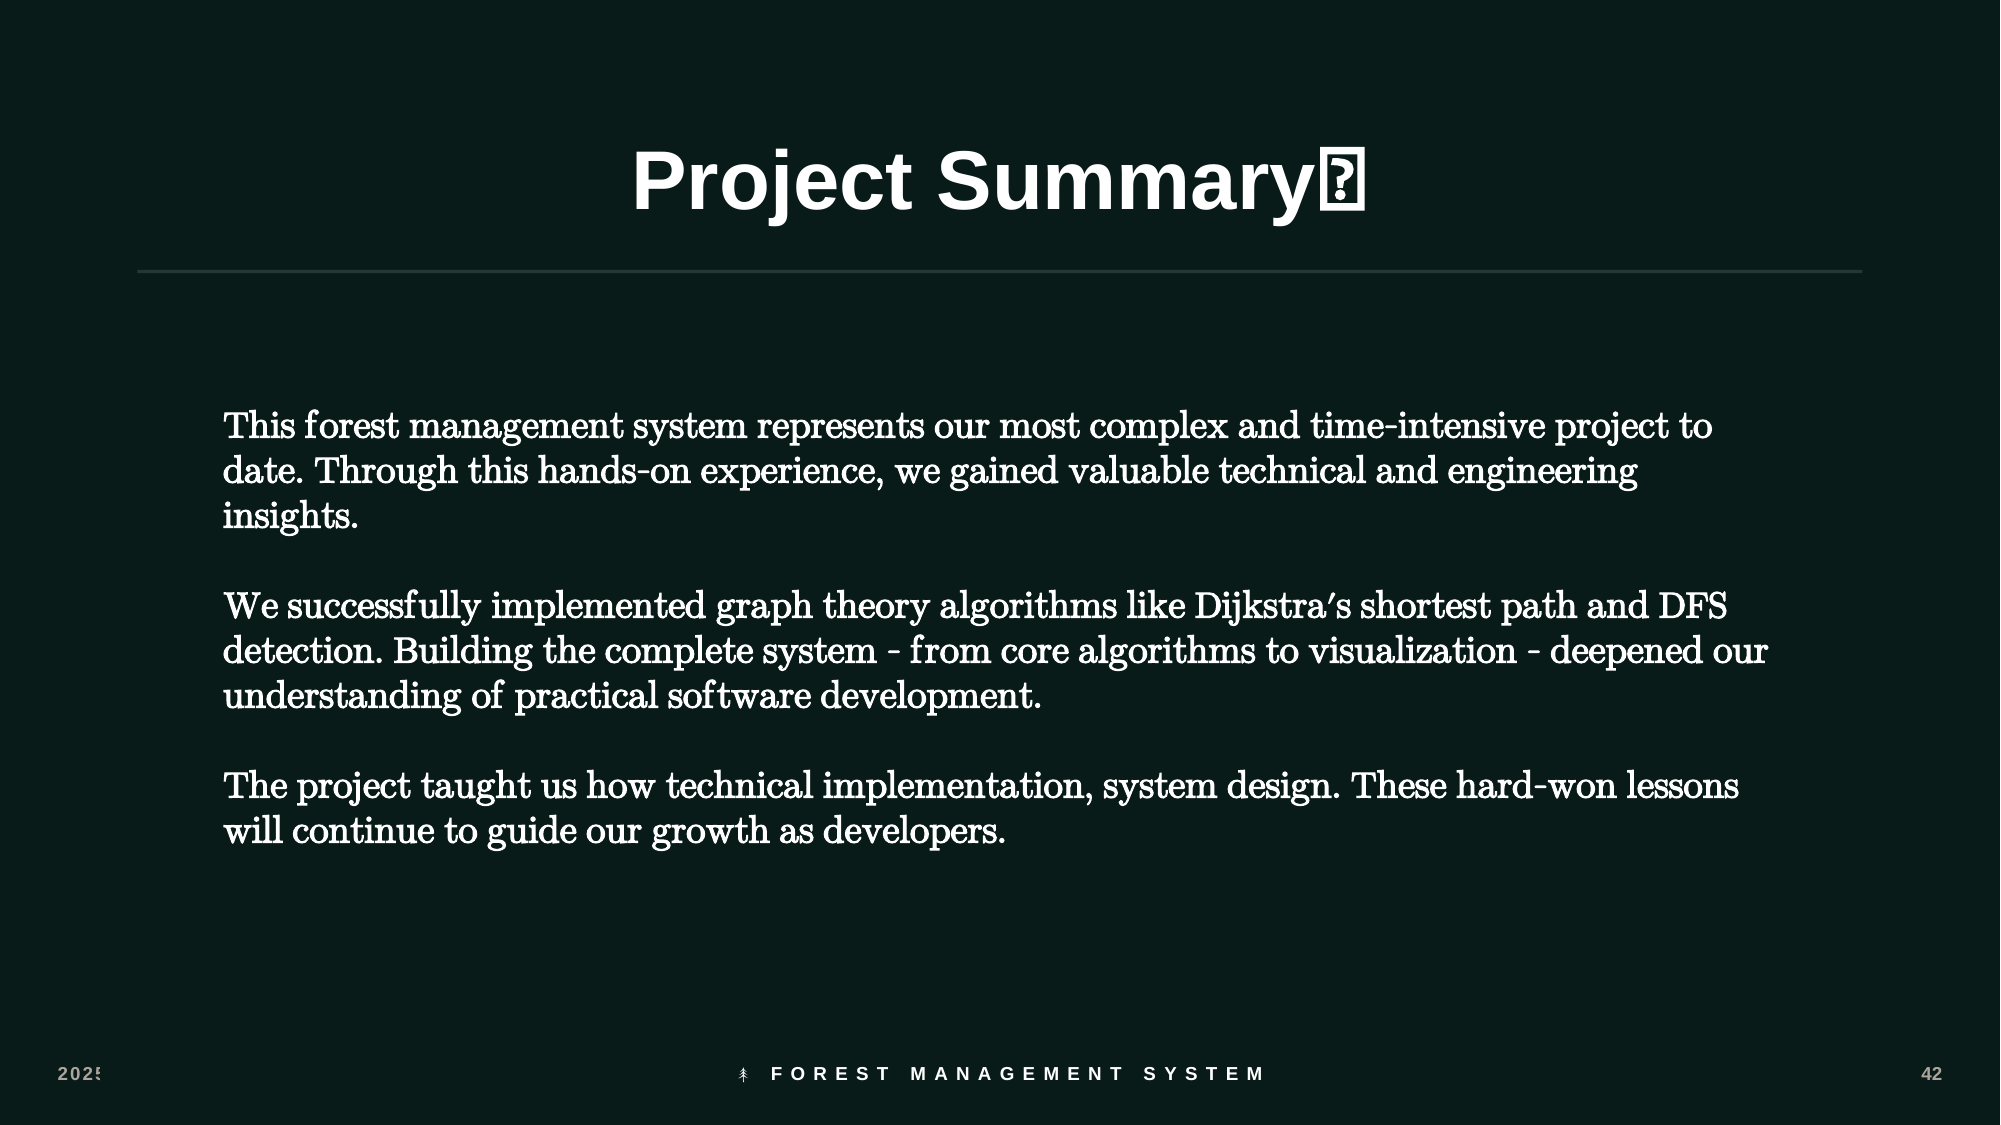

# Project Summary🧩

This forest management system represents our most complex and time-intensive project to date. Through this hands-on experience, we gained valuable technical and engineering insights.

We successfully implemented graph theory algorithms like Dijkstra's shortest path and DFS detection. Building the complete system - from core algorithms to visualization - deepened our understanding of practical software development.

The project taught us how technical implementation, system design. These hard-won lessons will continue to guide our growth as developers.

2025
🌲 Forest Management System
42